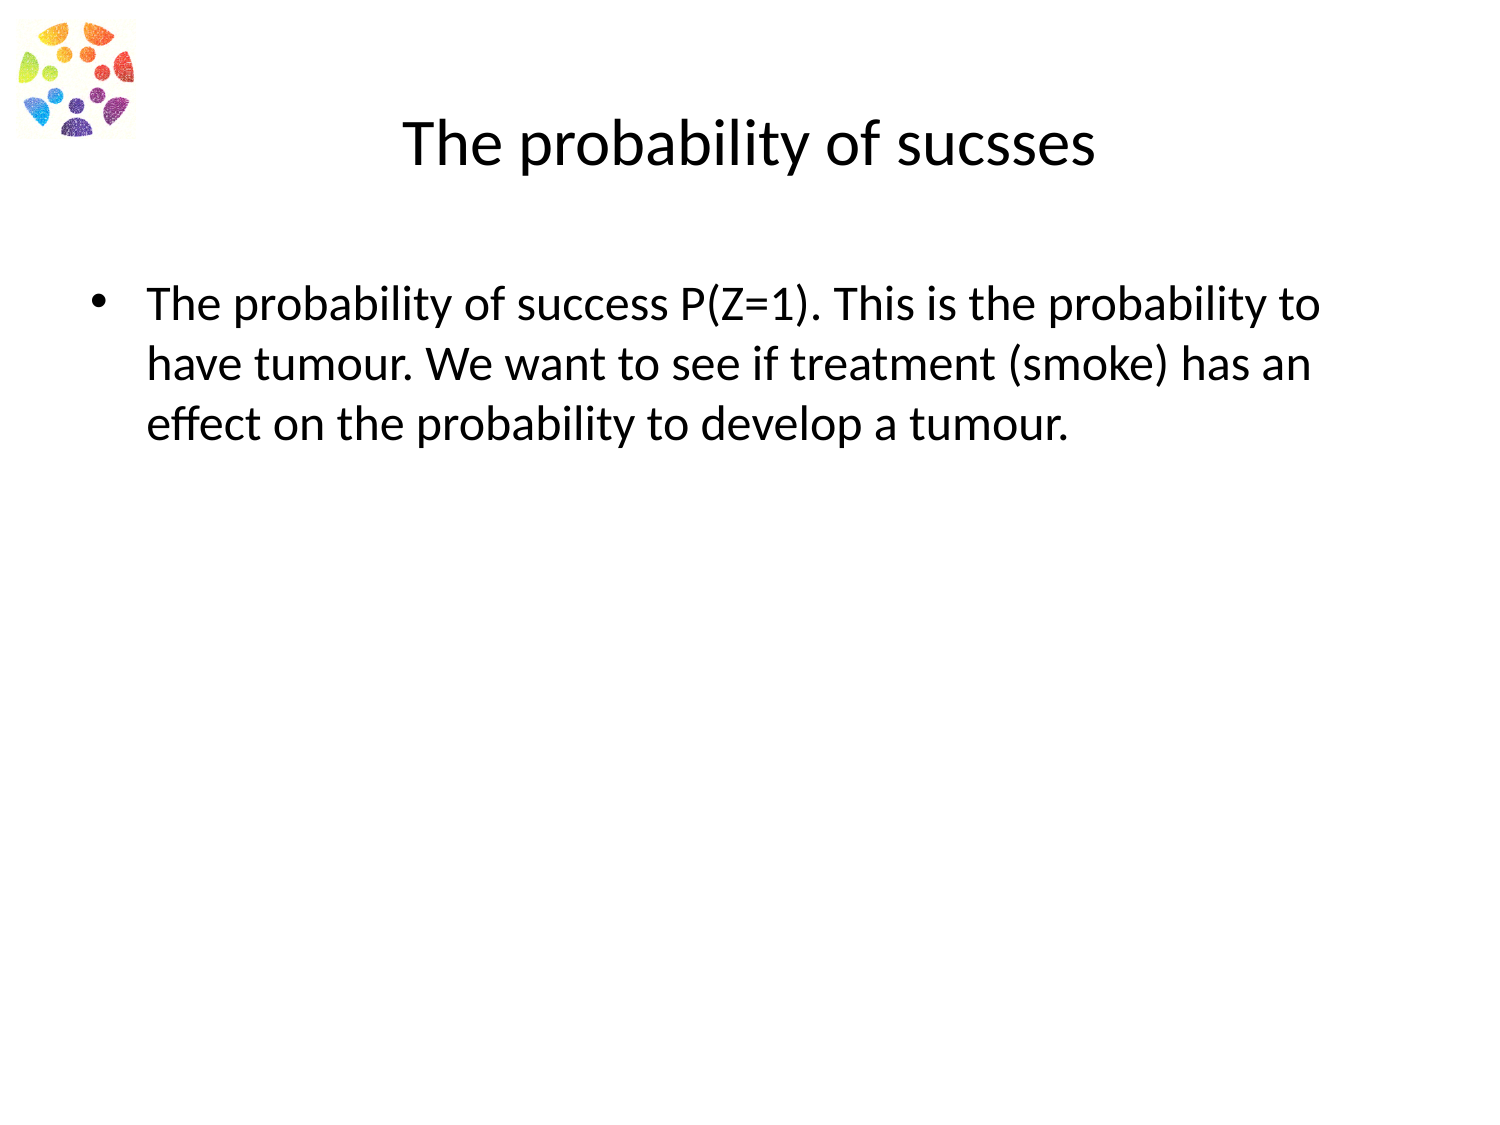

# The probability of sucsses
The probability of success P(Z=1). This is the probability to have tumour. We want to see if treatment (smoke) has an effect on the probability to develop a tumour.